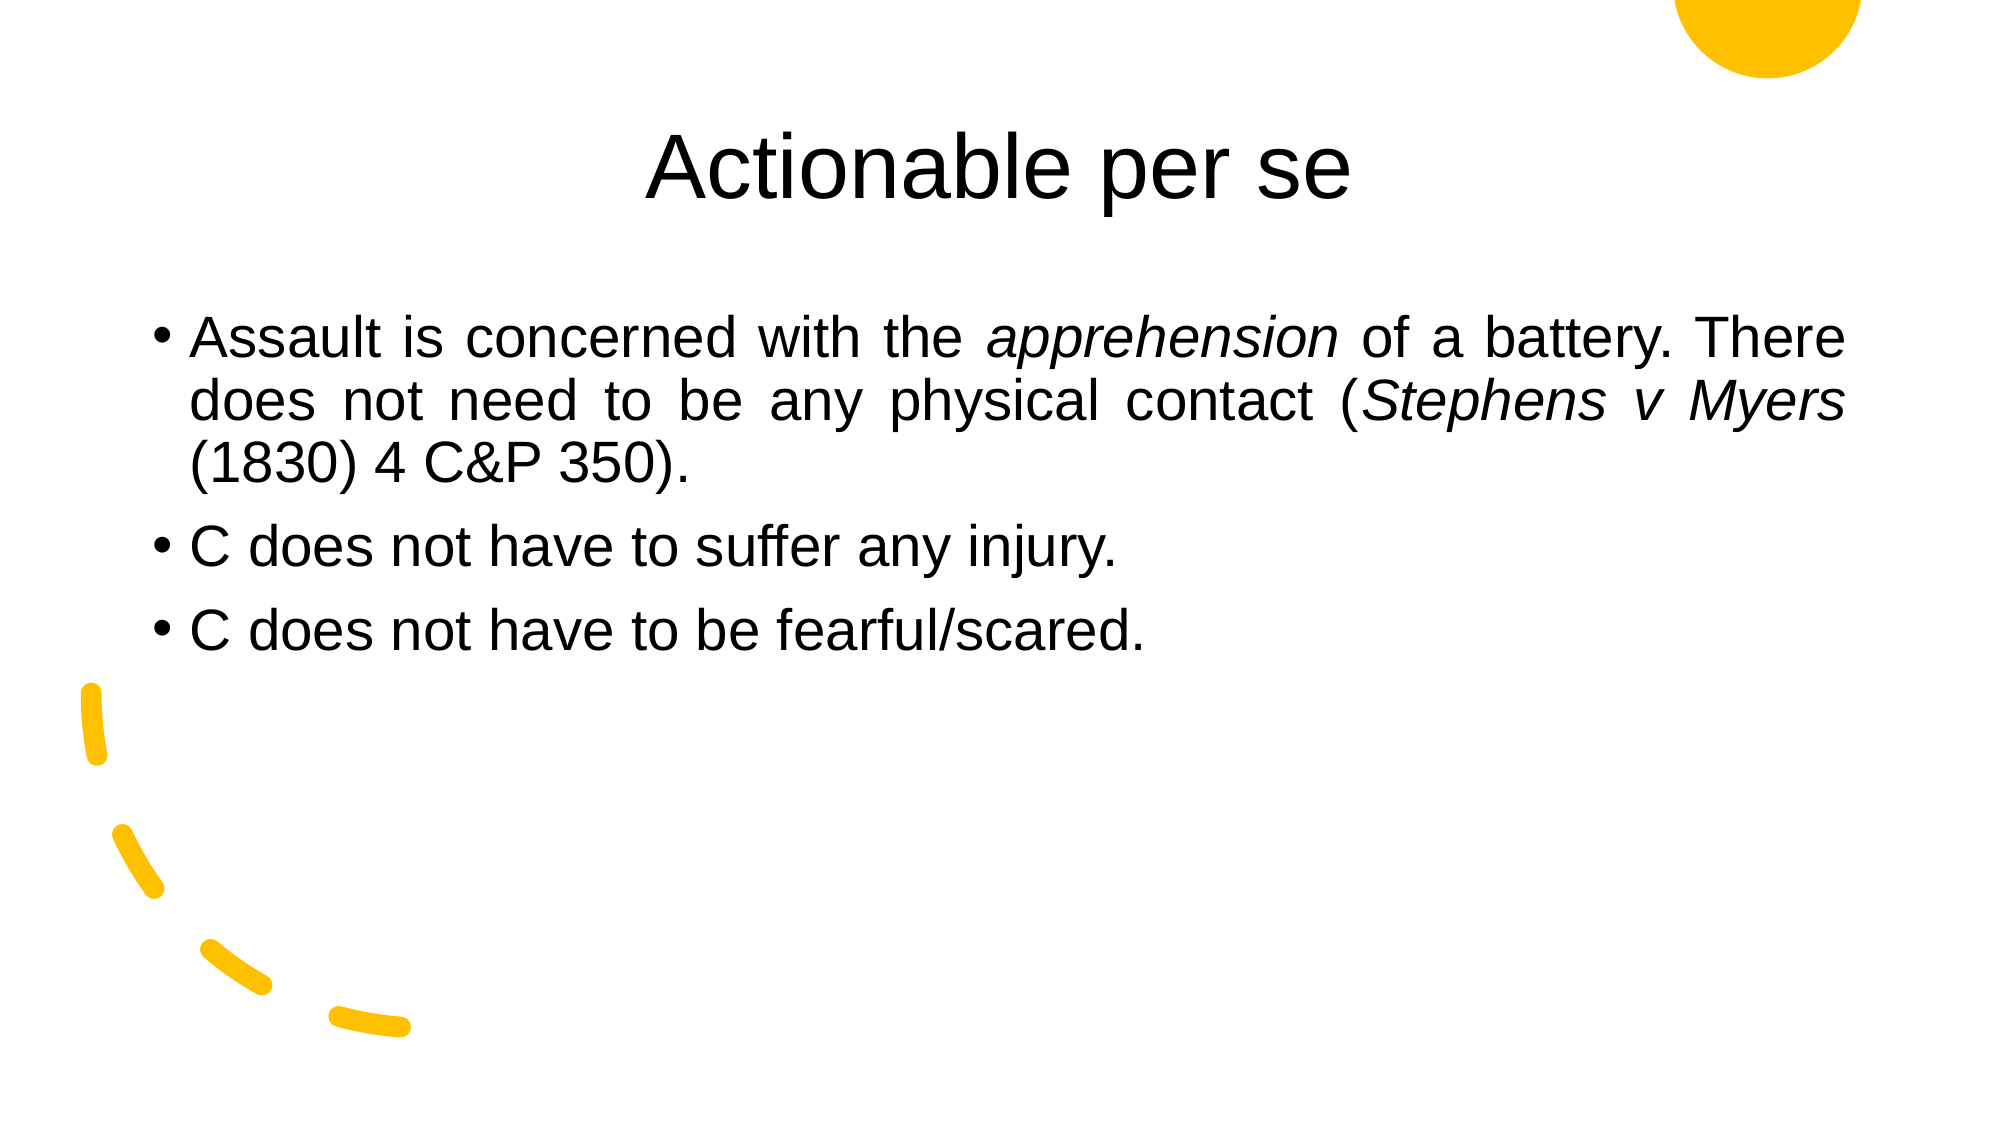

# Actionable per se
Assault is concerned with the apprehension of a battery. There does not need to be any physical contact (Stephens v Myers (1830) 4 C&P 350).
C does not have to suffer any injury.
C does not have to be fearful/scared.